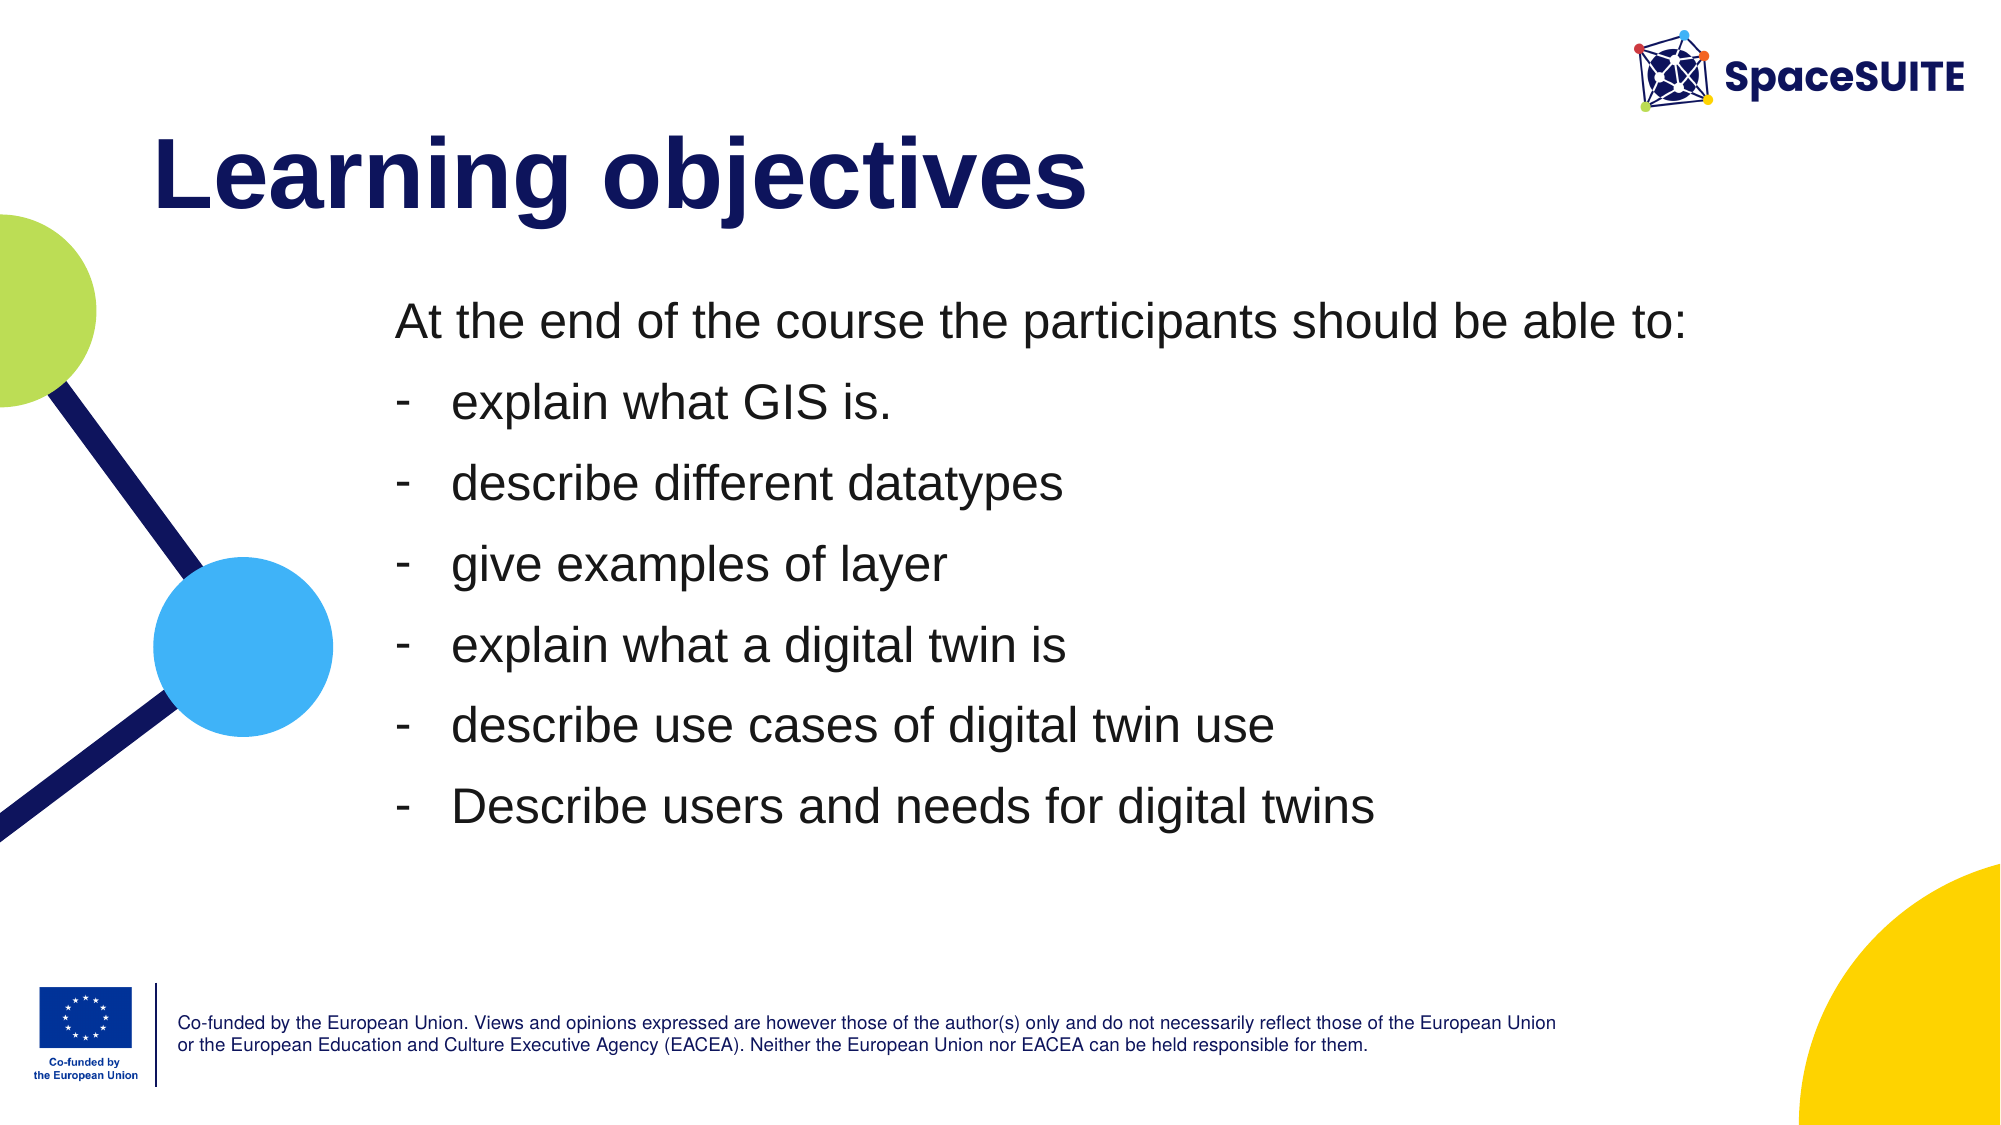

# Learning objectives
At the end of the course the participants should be able to:
explain what GIS is.
describe different datatypes
give examples of layer
explain what a digital twin is
describe use cases of digital twin use
Describe users and needs for digital twins